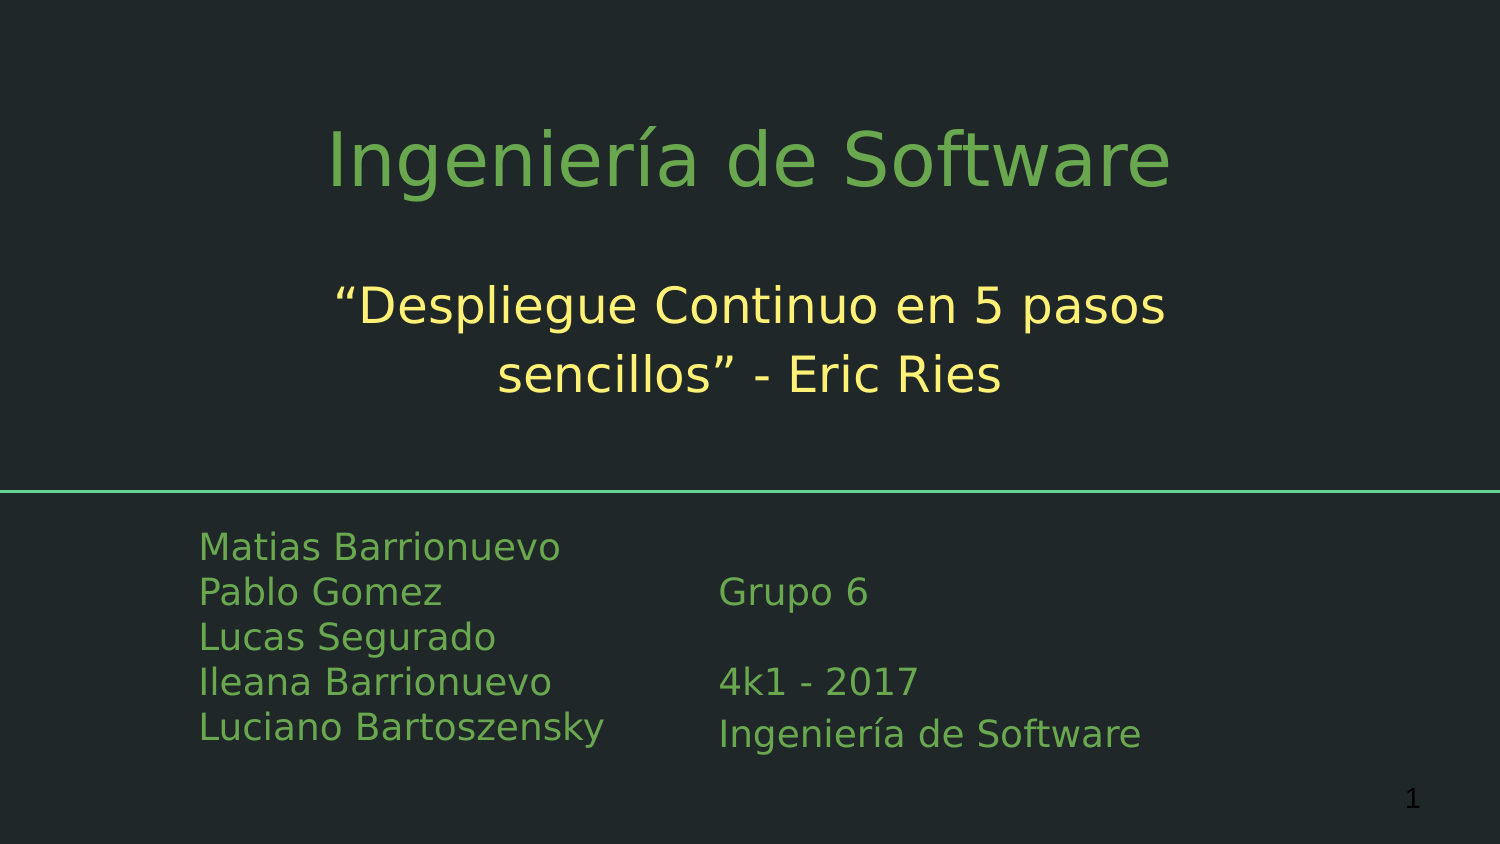

Ingeniería de Software
“Despliegue Continuo en 5 pasos sencillos” - Eric Ries
Matias Barrionuevo
Pablo Gomez
Lucas Segurado
Ileana Barrionuevo
Luciano Bartoszensky

Grupo 6

4k1 - 2017
Ingeniería de Software

1